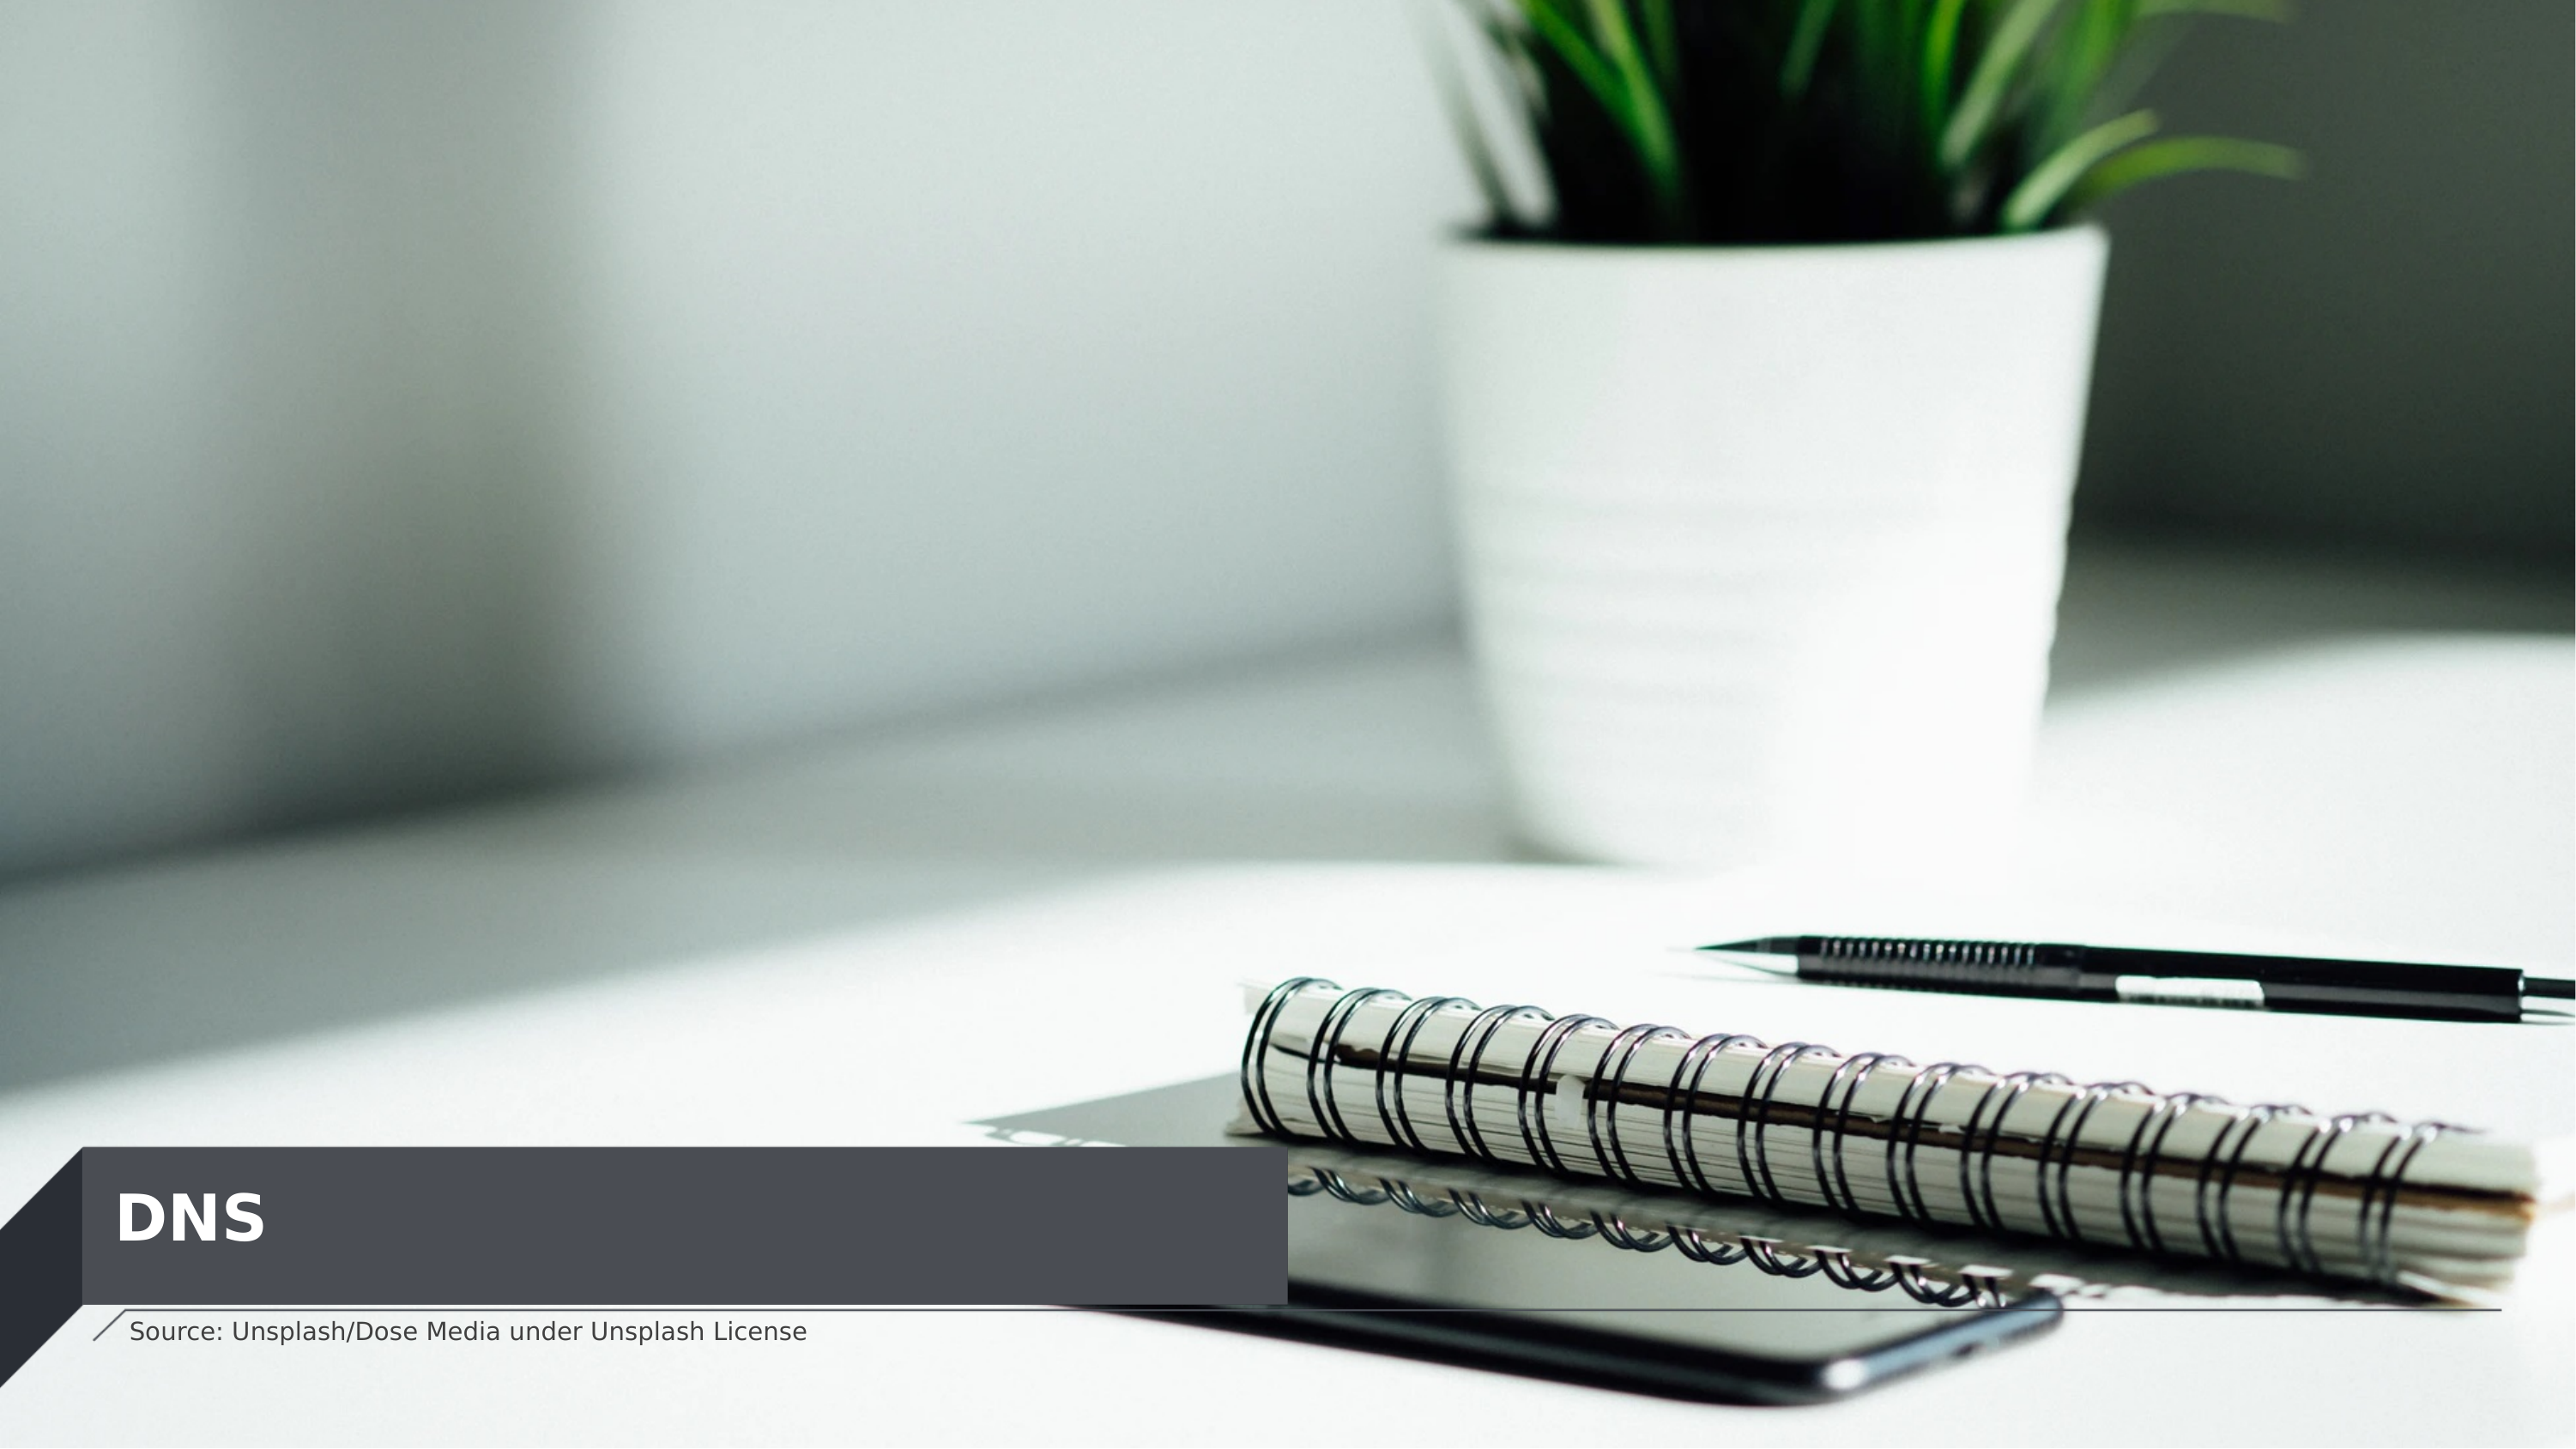

# DNS
Source: Unsplash/Dose Media under Unsplash License